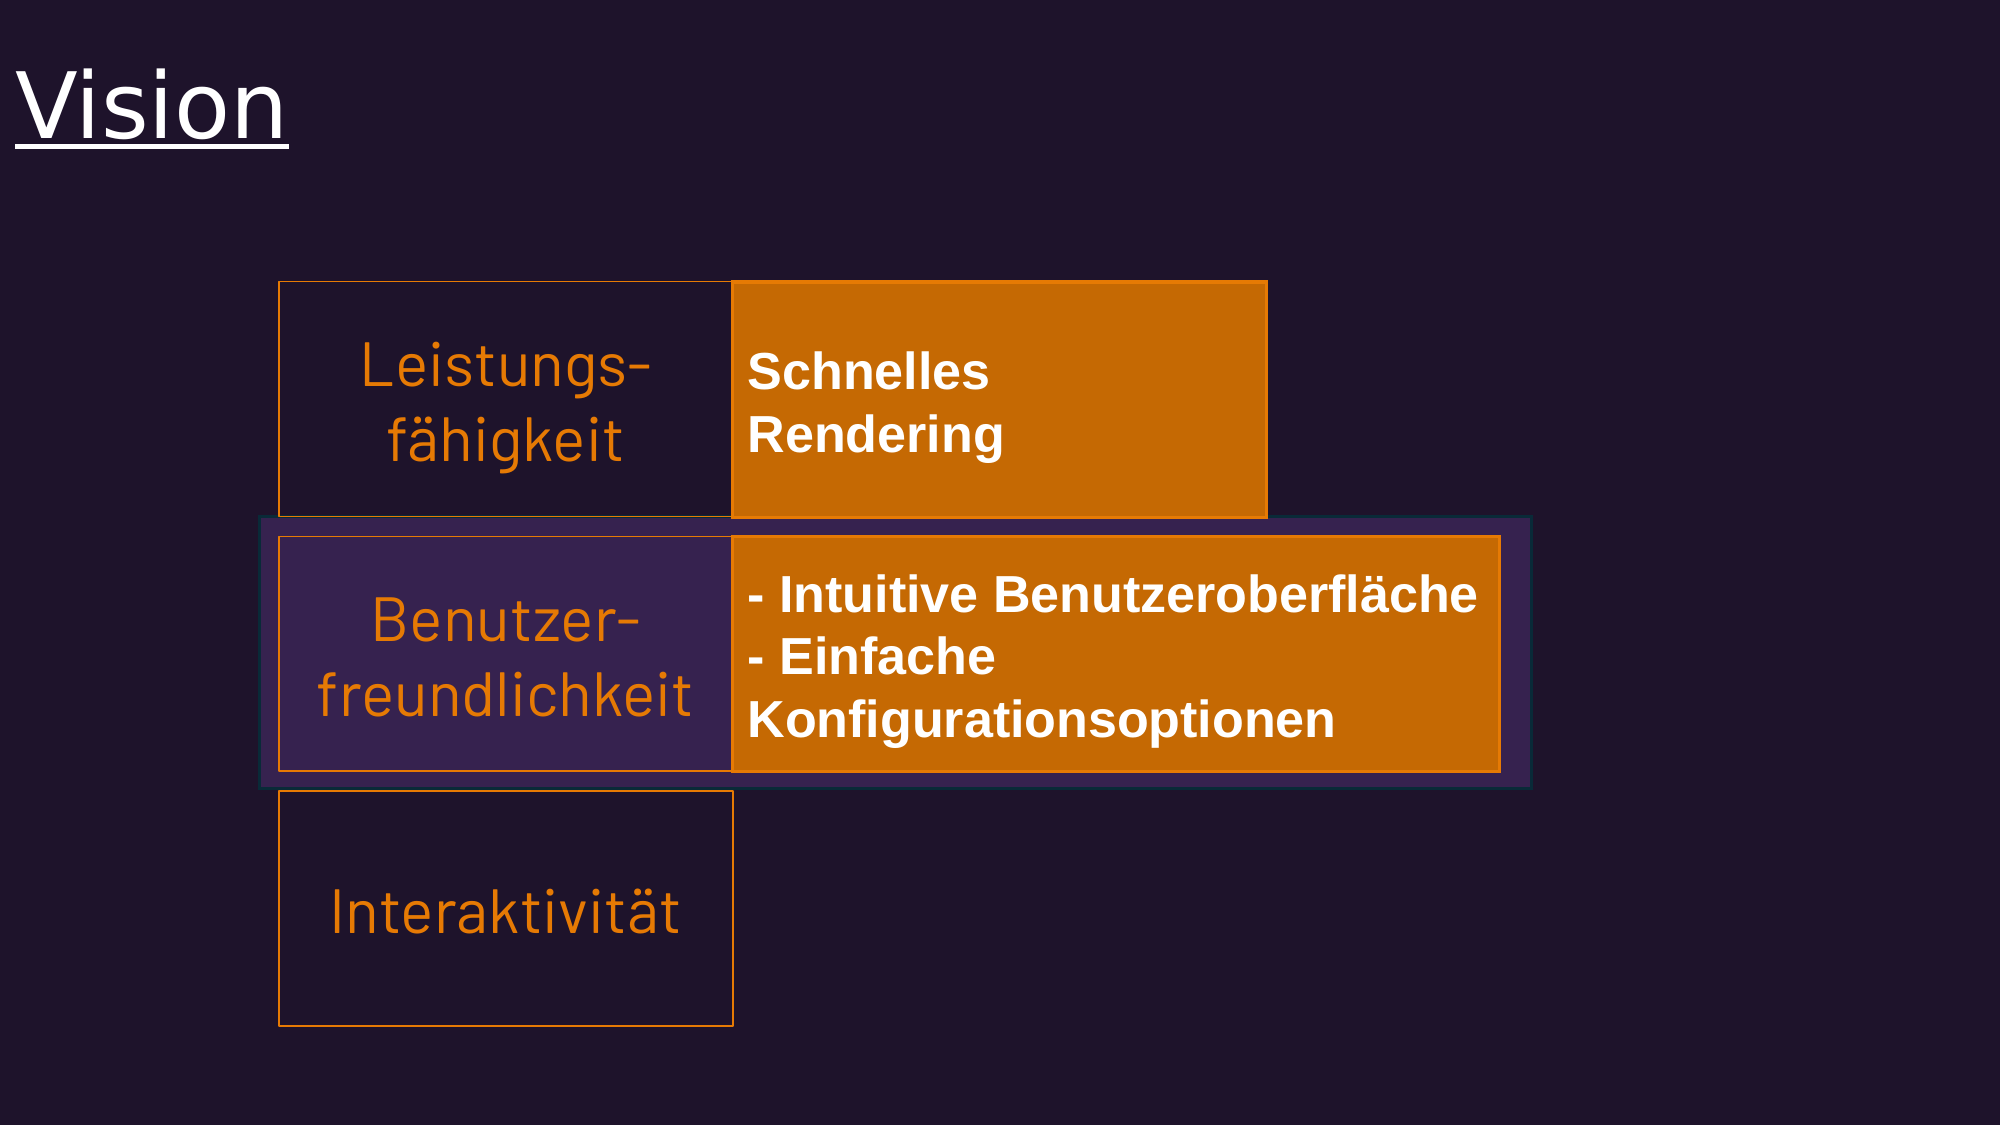

# Vision

Leistungs-fähigkeit
Schnelles Rendering

- Intuitive Benutzeroberfläche
- Einfache Konfigurationsoptionen

Benutzer-freundlichkeit
Interaktivität